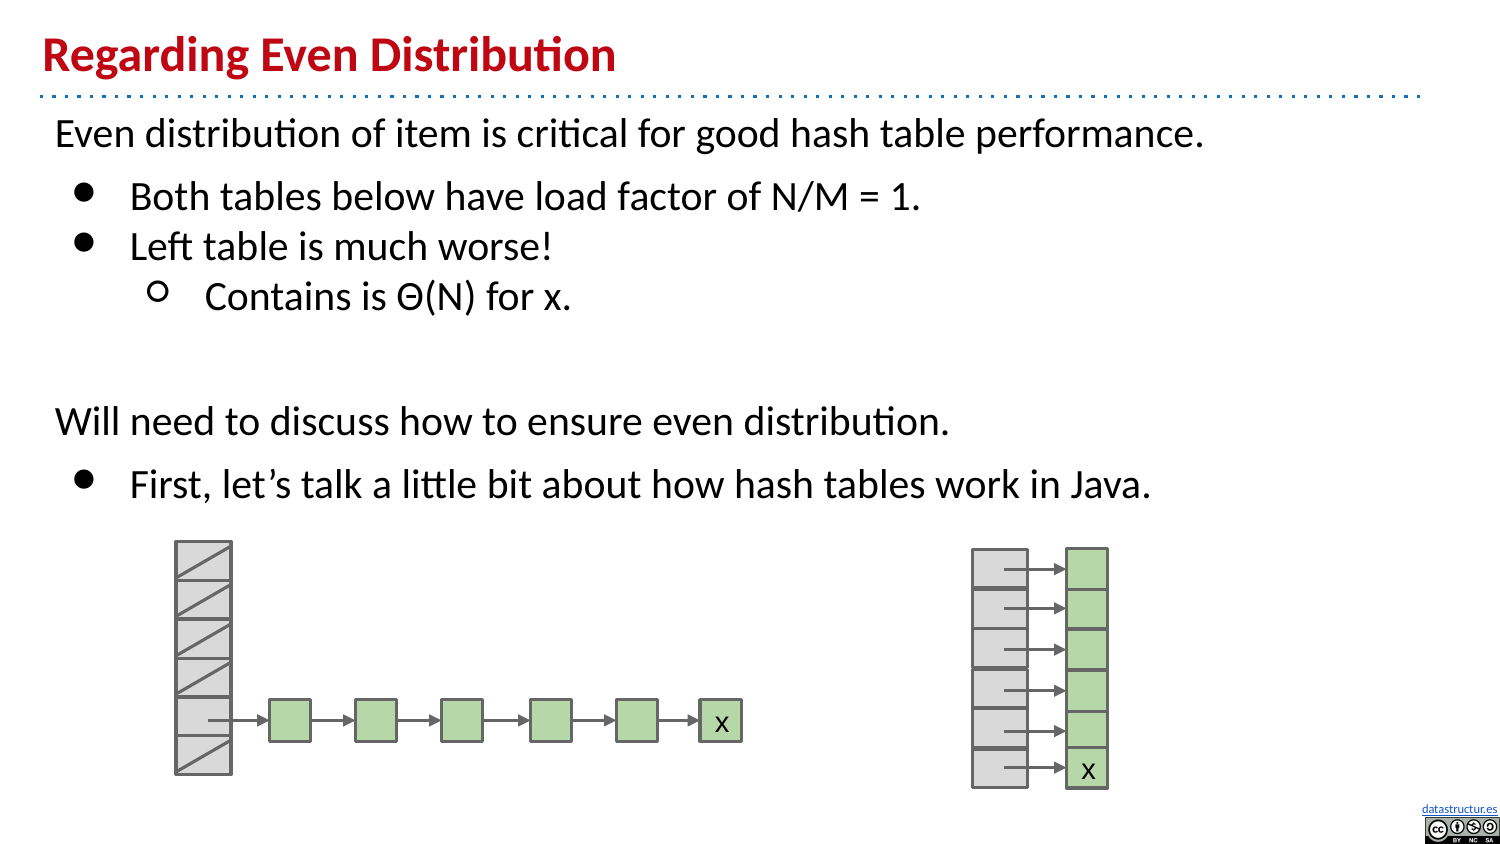

# Regarding Even Distribution
Even distribution of item is critical for good hash table performance.
Both tables below have load factor of N/M = 1.
Left table is much worse!
Contains is Θ(N) for x.

Will need to discuss how to ensure even distribution.
First, let’s talk a little bit about how hash tables work in Java.

x

x